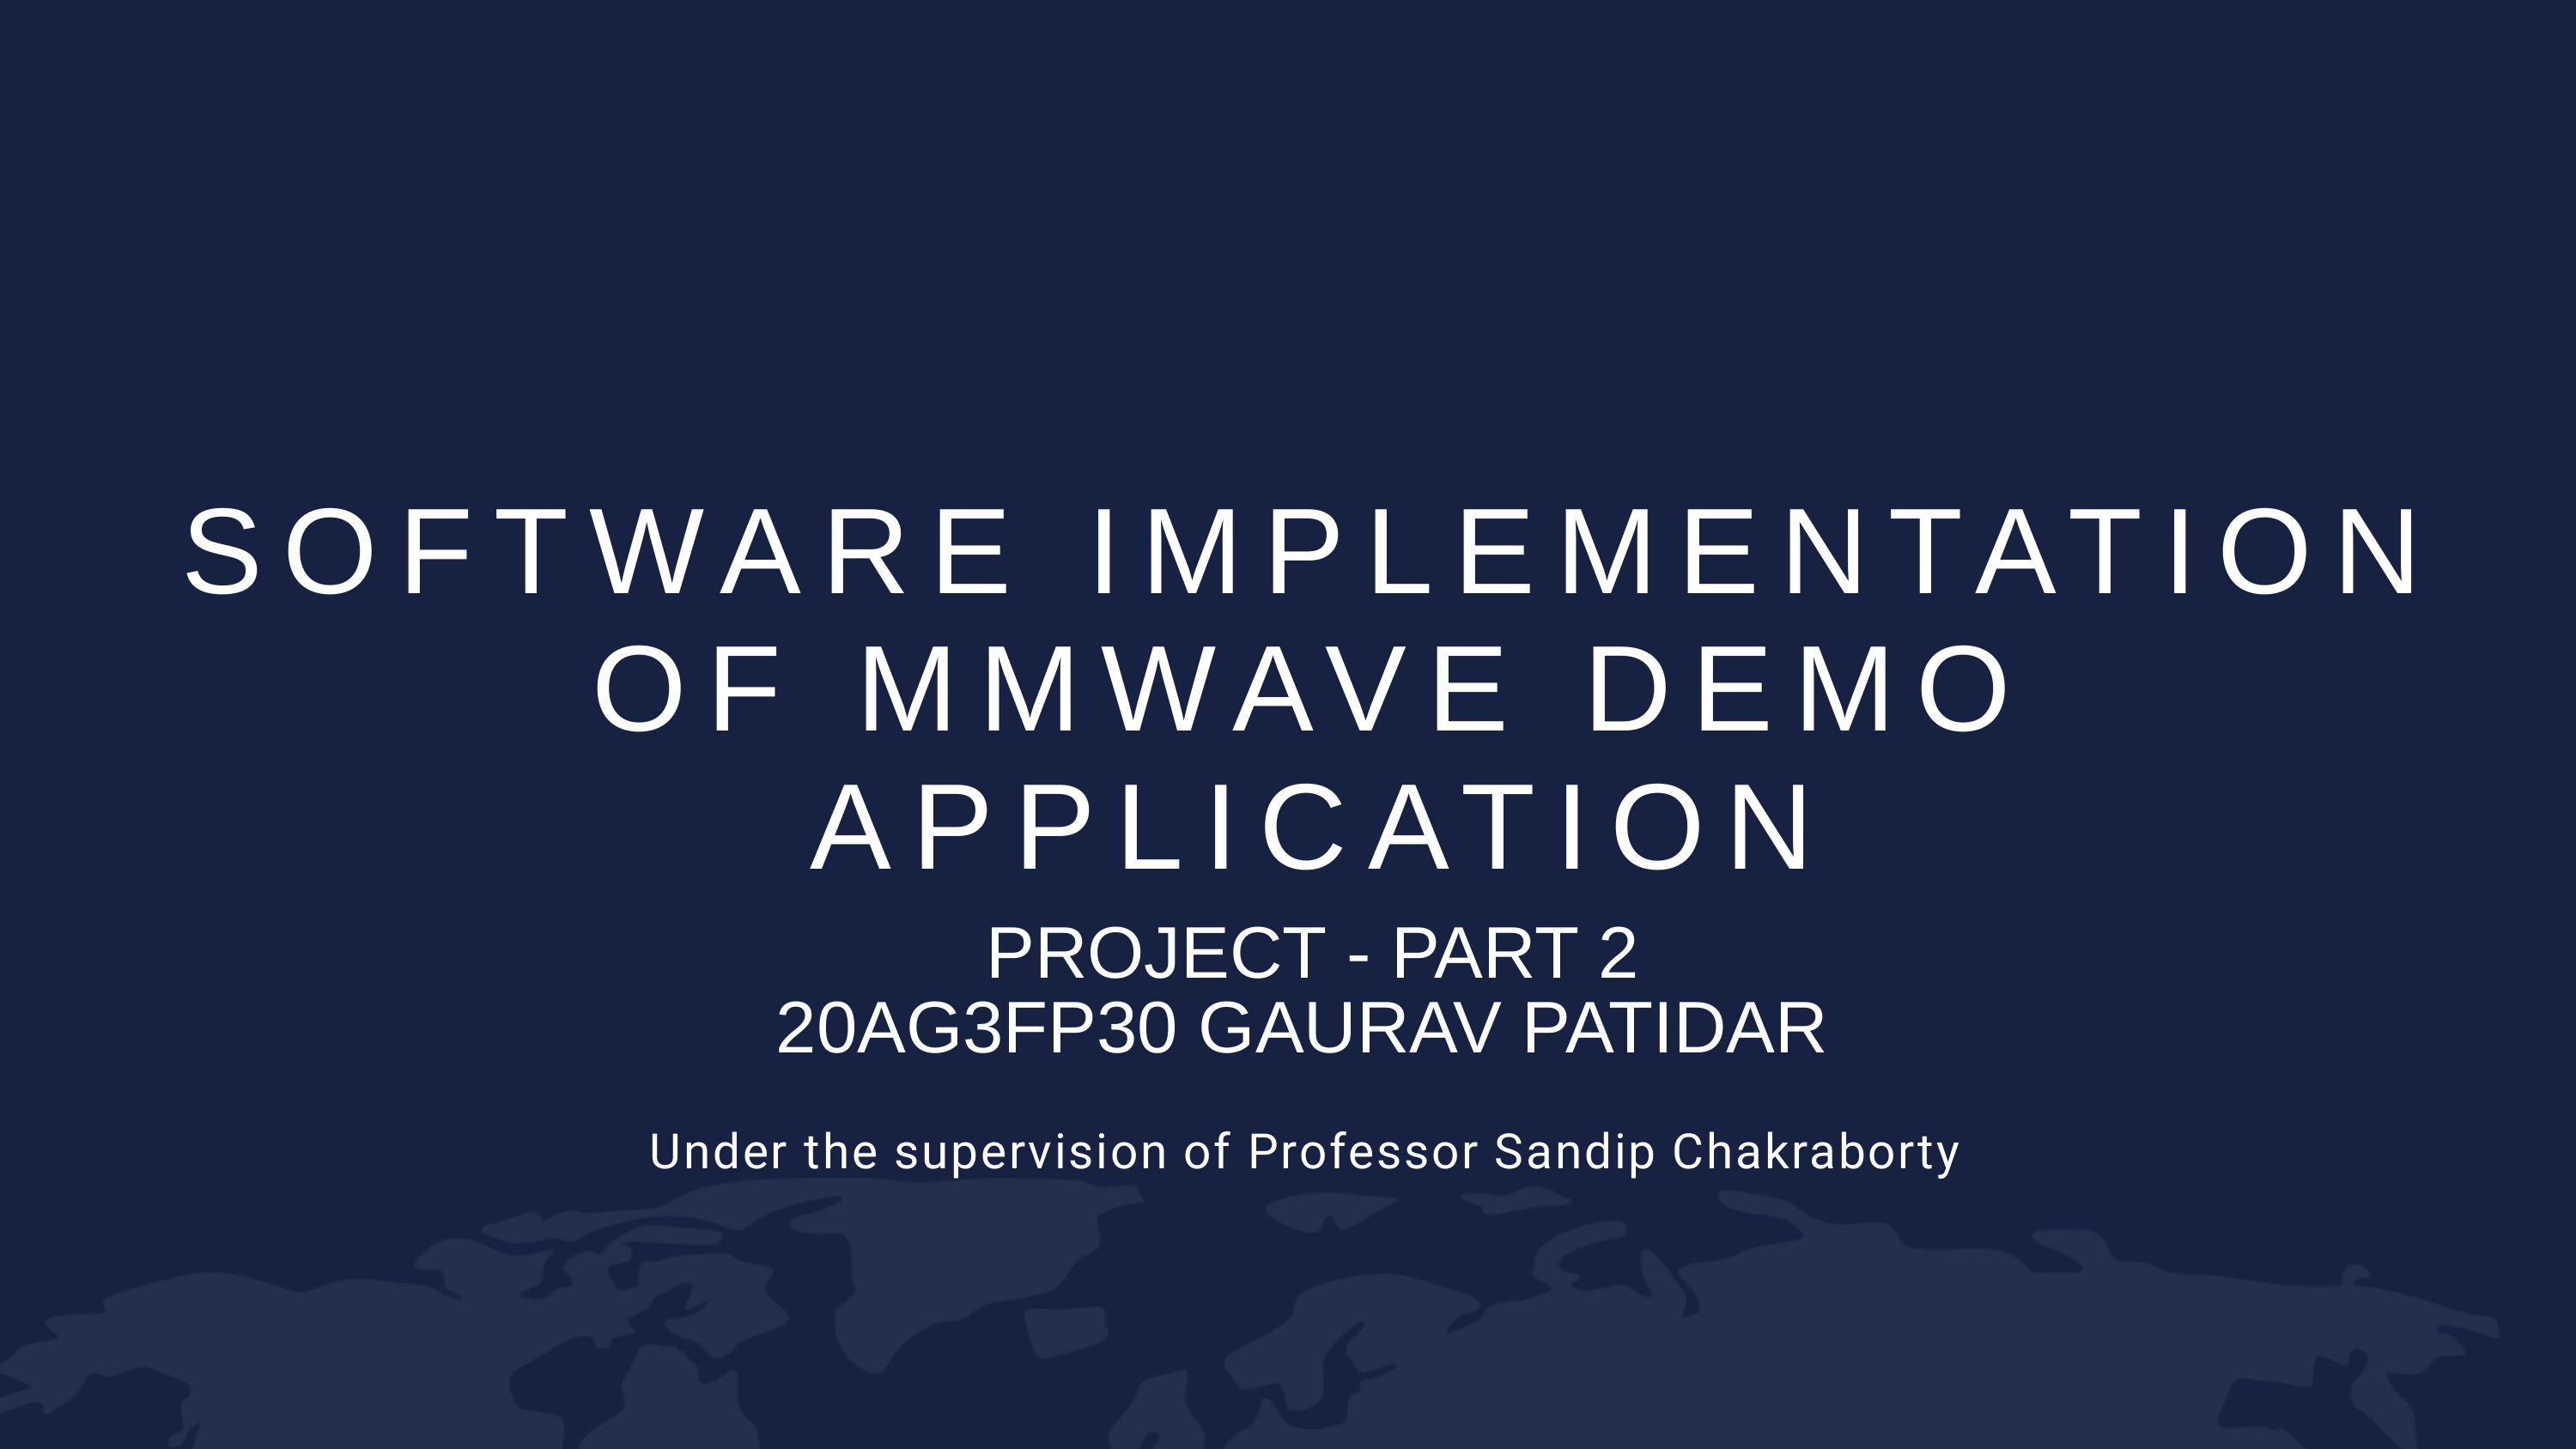

SOFTWARE IMPLEMENTATION OF MMWAVE DEMO APPLICATION
PROJECT - PART 2
20AG3FP30 GAURAV PATIDAR
Under the supervision of Professor Sandip Chakraborty